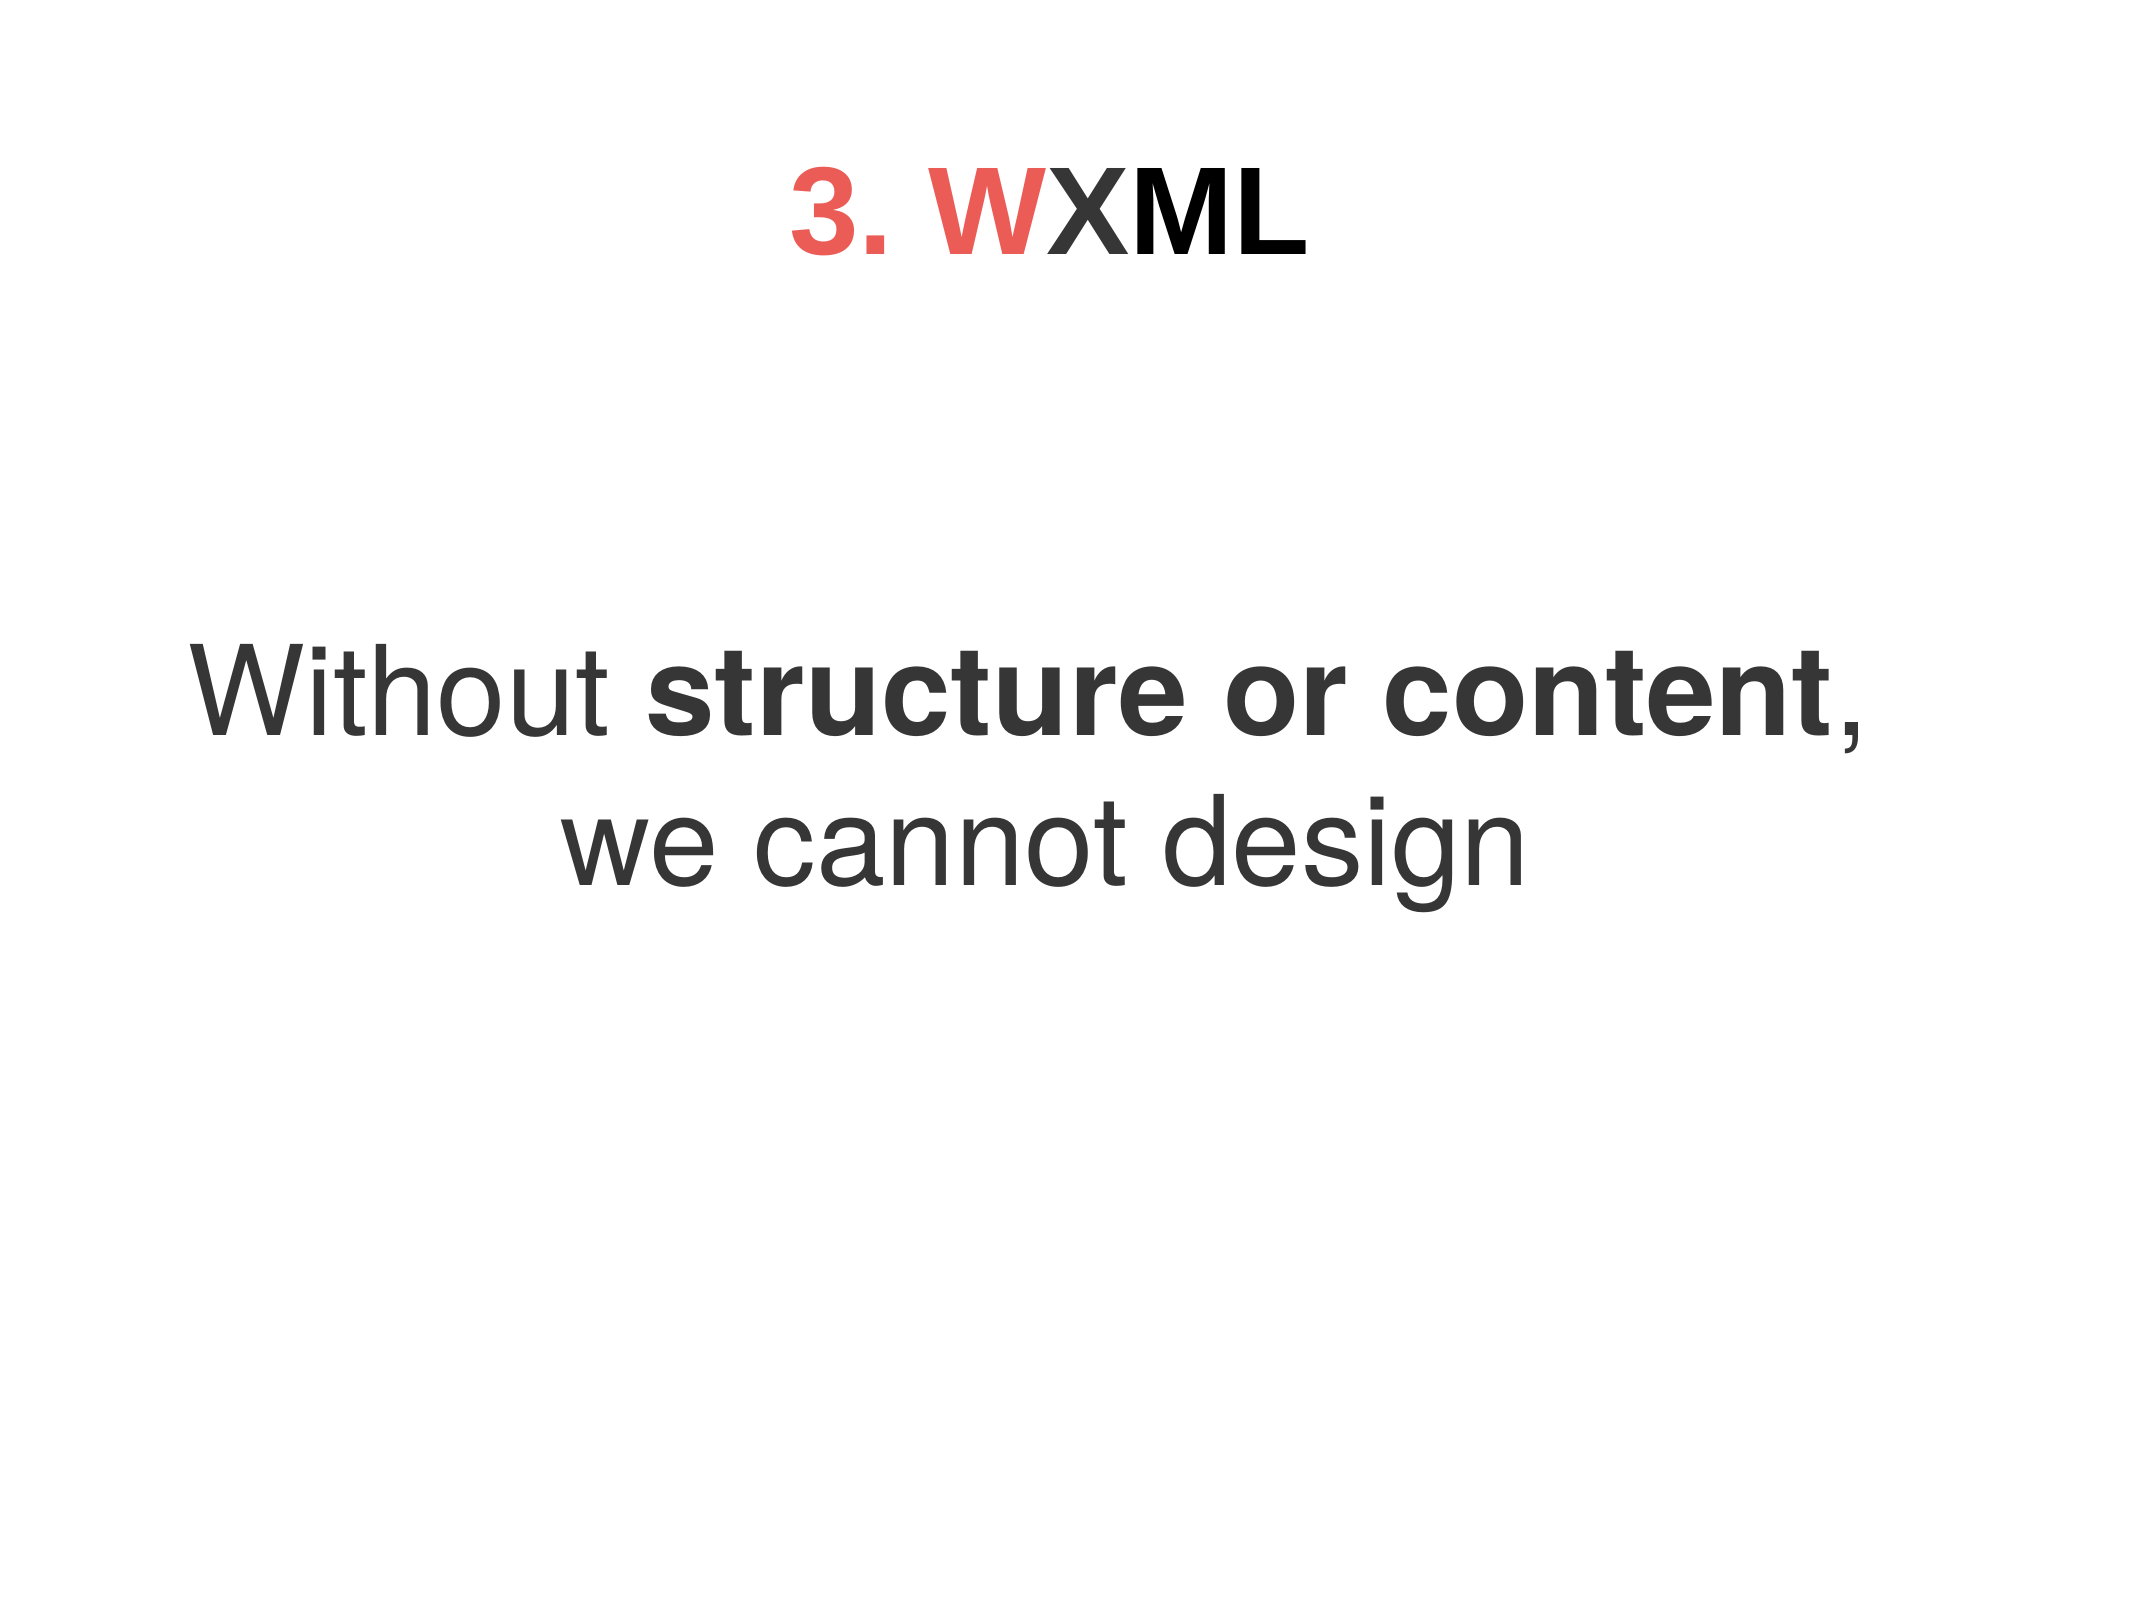

3. WXML
Without structure or content,
we cannot design